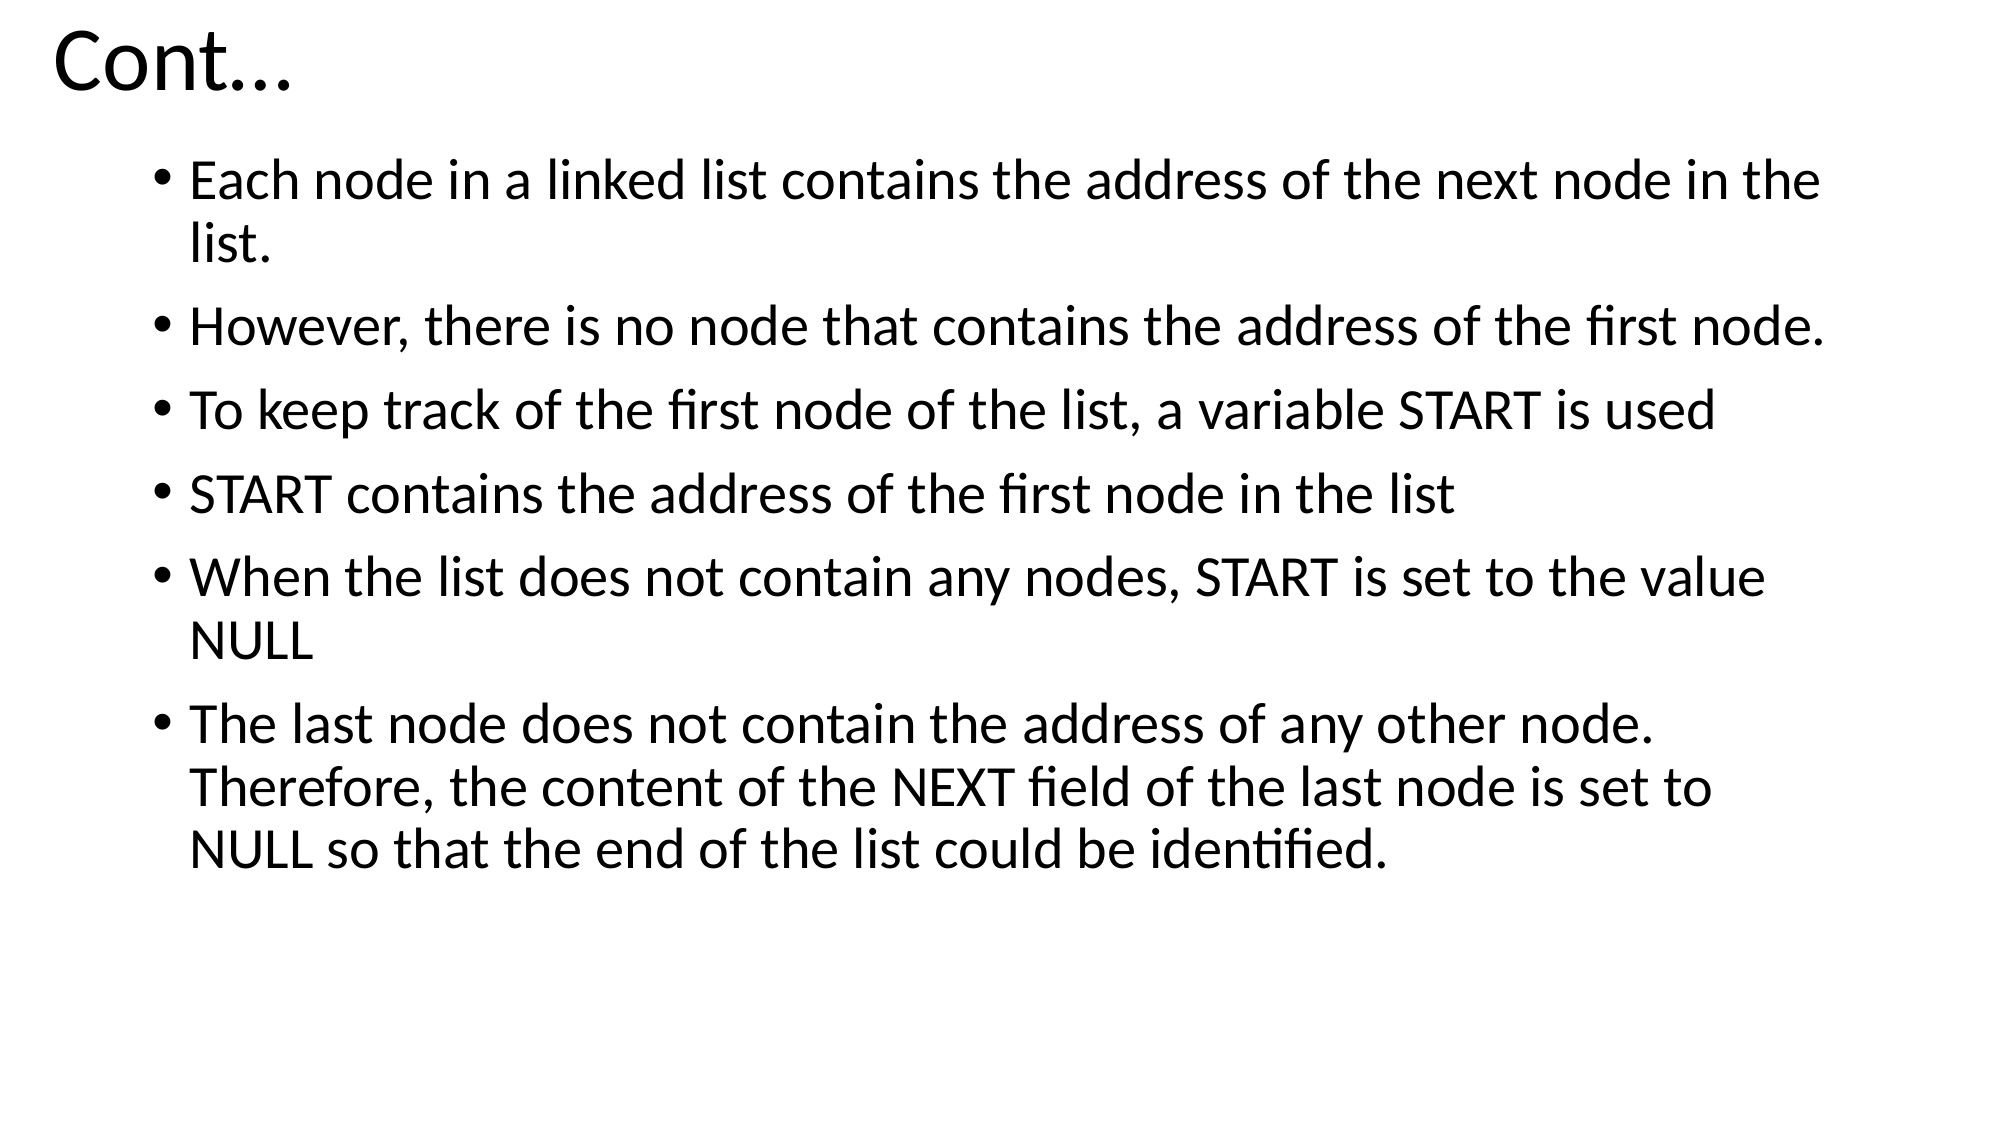

# Cont…
Each node in a linked list contains the address of the next node in the list.
However, there is no node that contains the address of the first node.
To keep track of the first node of the list, a variable START is used
START contains the address of the first node in the list
When the list does not contain any nodes, START is set to the value NULL
The last node does not contain the address of any other node. Therefore, the content of the NEXT field of the last node is set to NULL so that the end of the list could be identified.